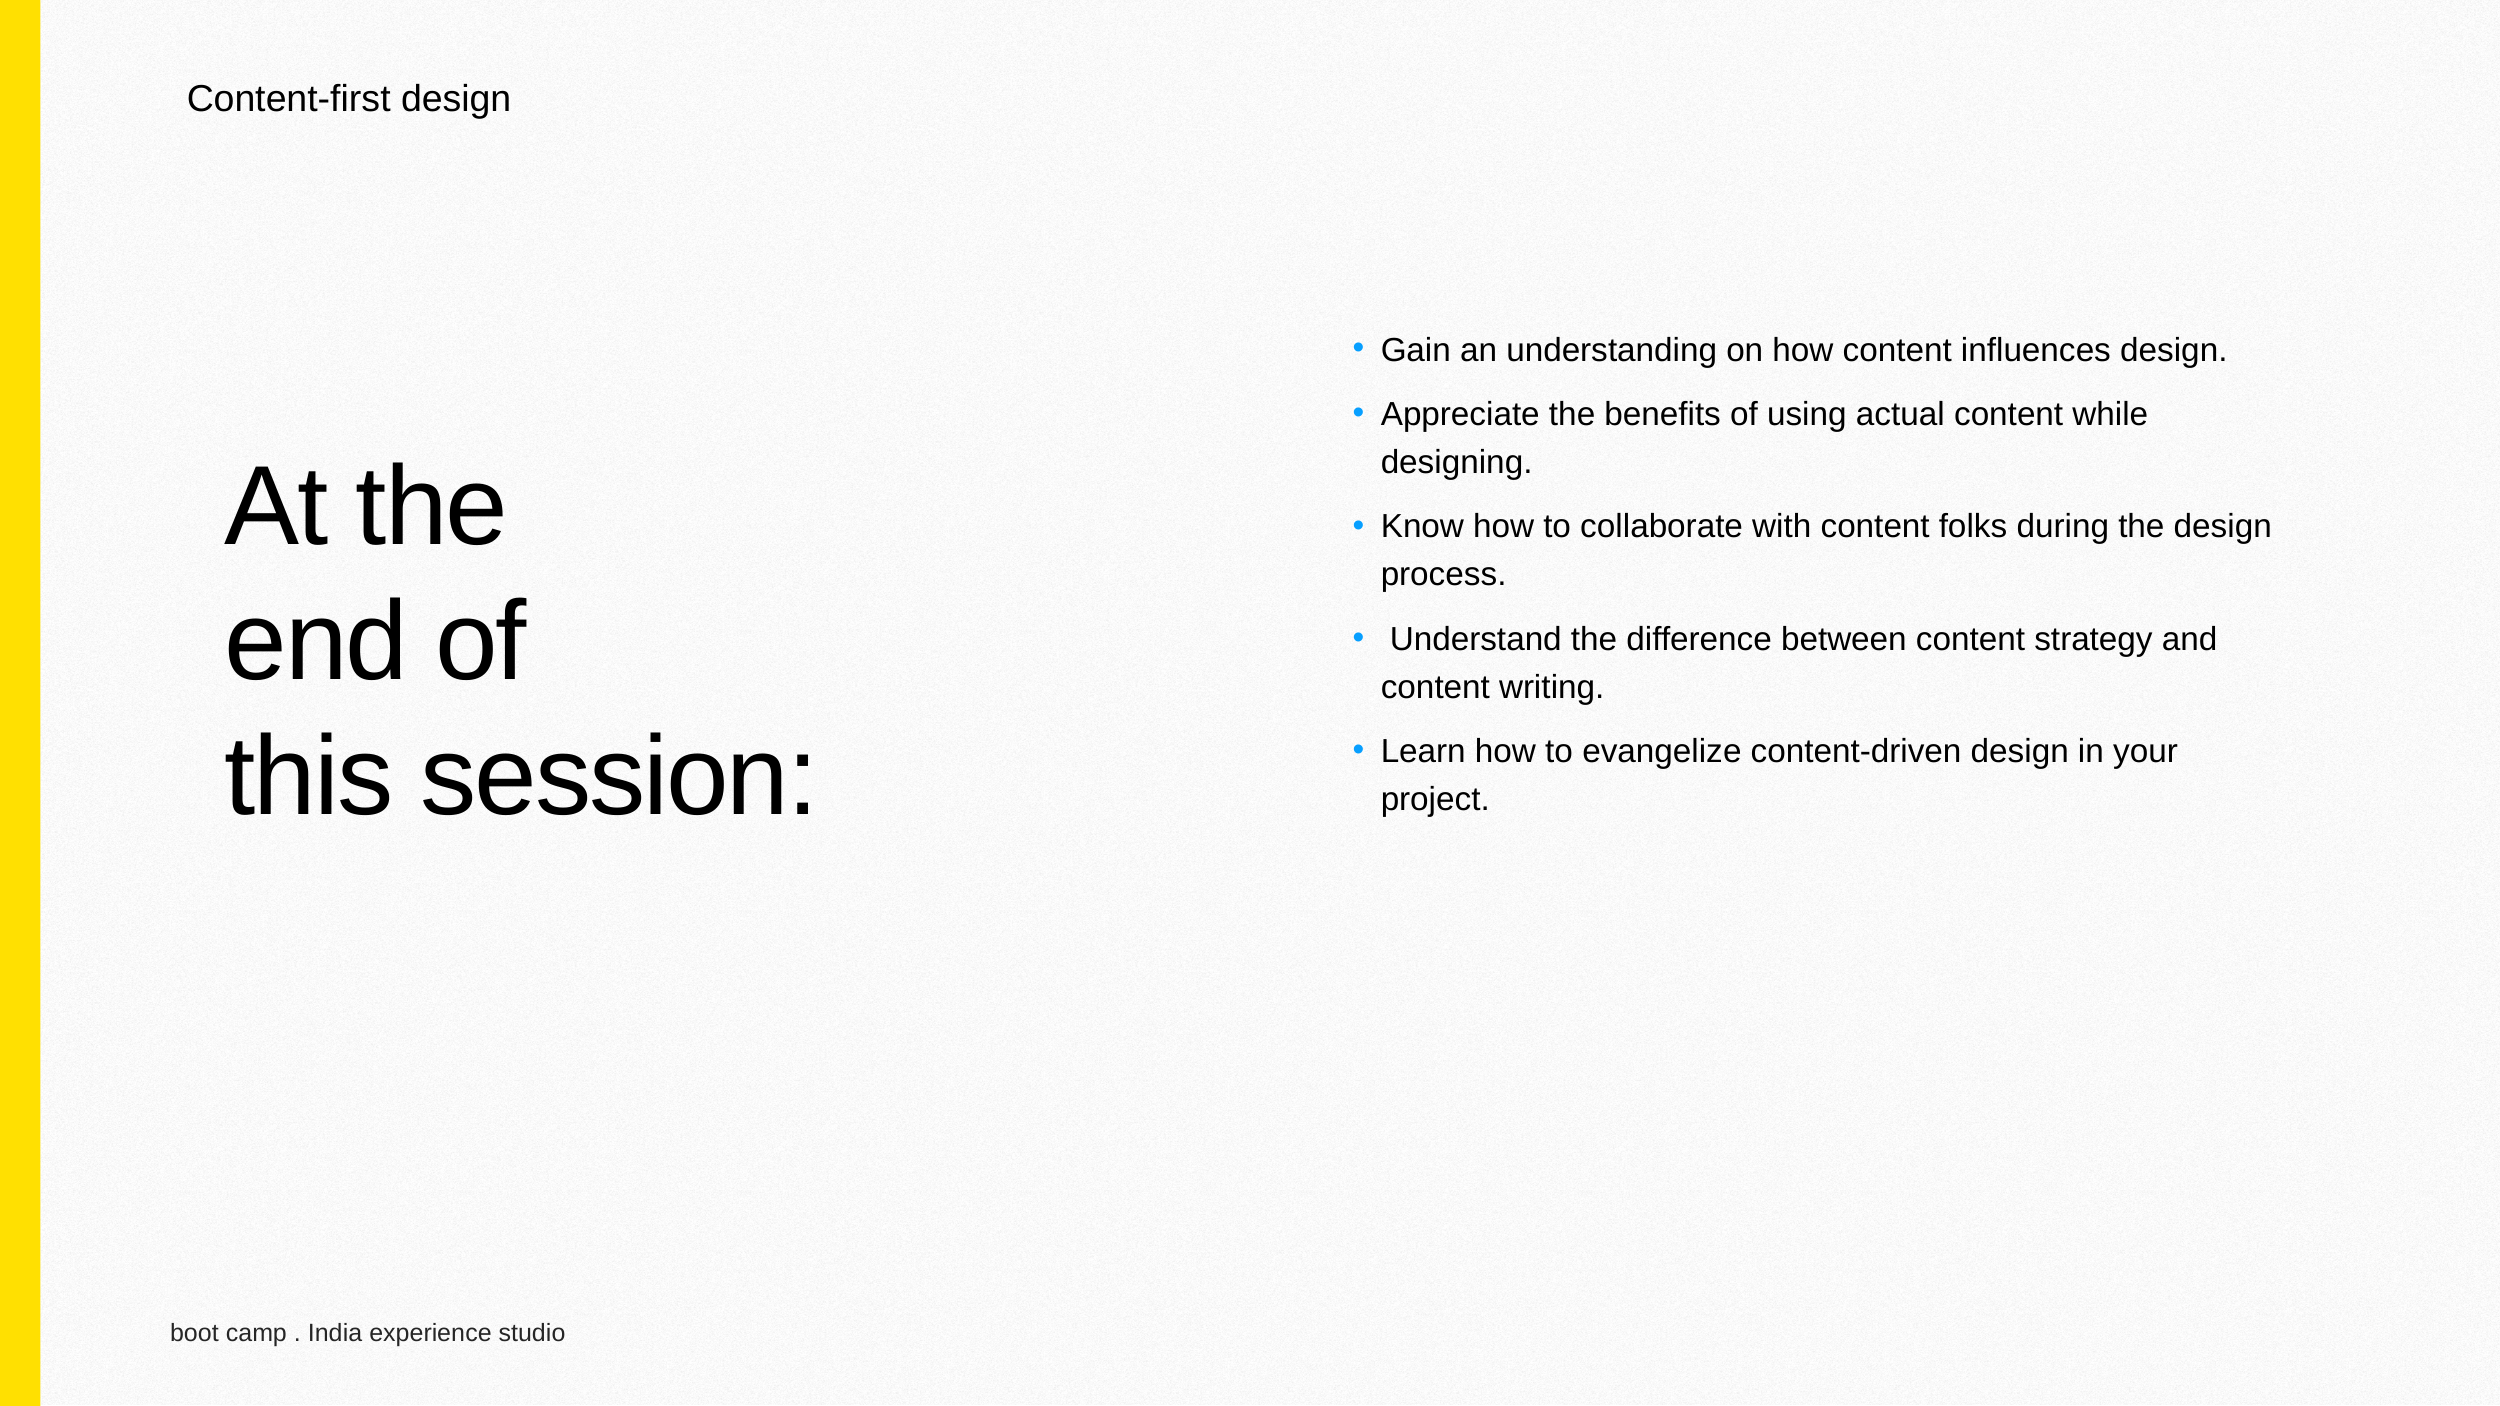

Content-first design

Gain an understanding on how content influences design.
Appreciate the benefits of using actual content while designing.
Know how to collaborate with content folks during the design process.
 Understand the difference between content strategy and content writing.
Learn how to evangelize content-driven design in your project.

At the
end of
this session: